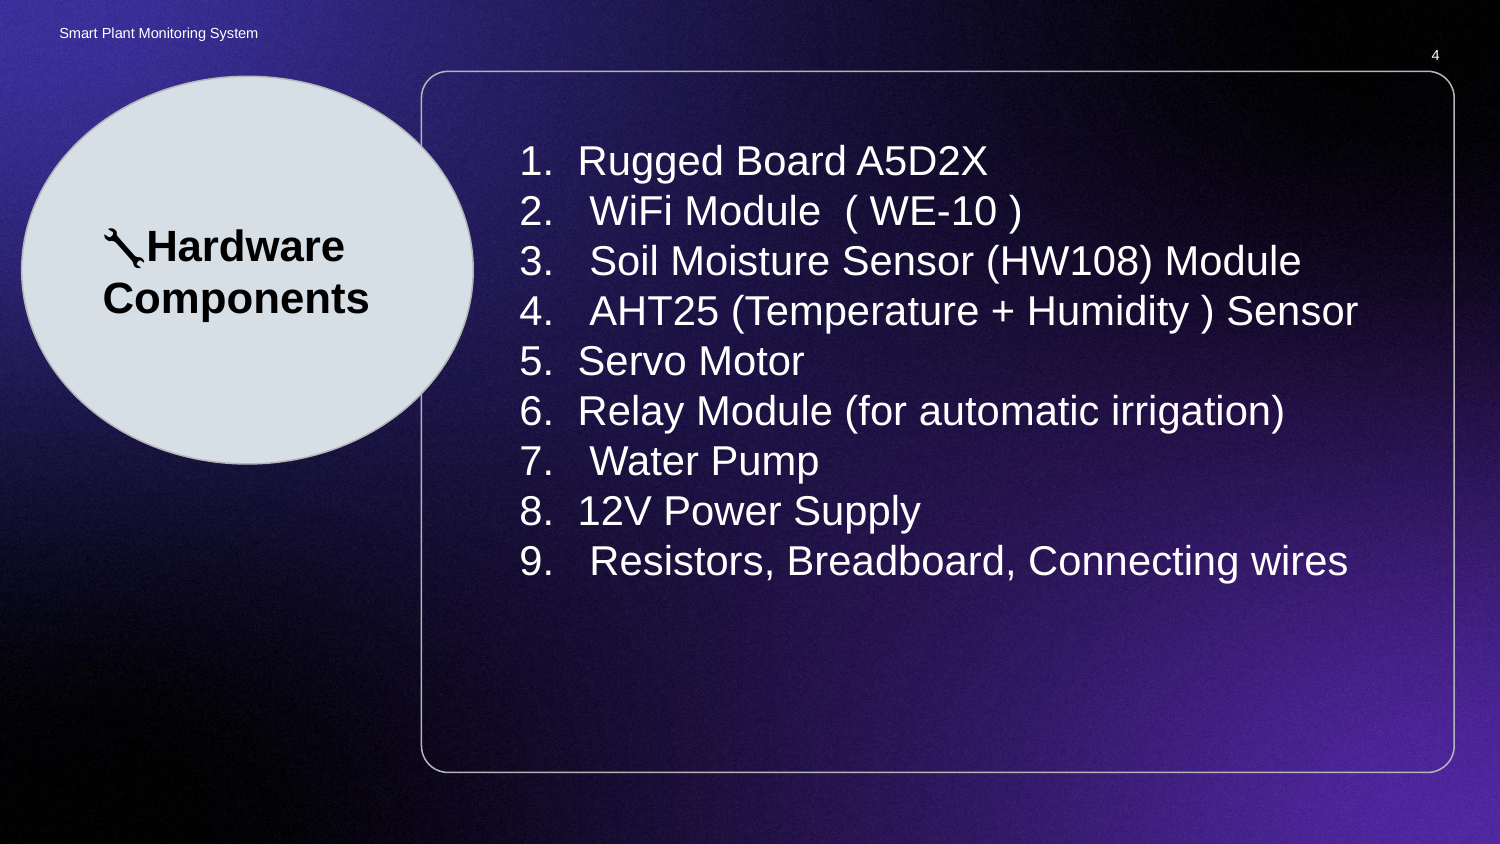

Smart Plant Monitoring System

4

🔧Hardware Components
# Rugged Board A5D2X
 WiFi Module  ( WE-10 )
 Soil Moisture Sensor (HW108) Module
 AHT25 (Temperature + Humidity ) Sensor
Servo Motor
Relay Module (for automatic irrigation)
 Water Pump
12V Power Supply
 Resistors, Breadboard, Connecting wires